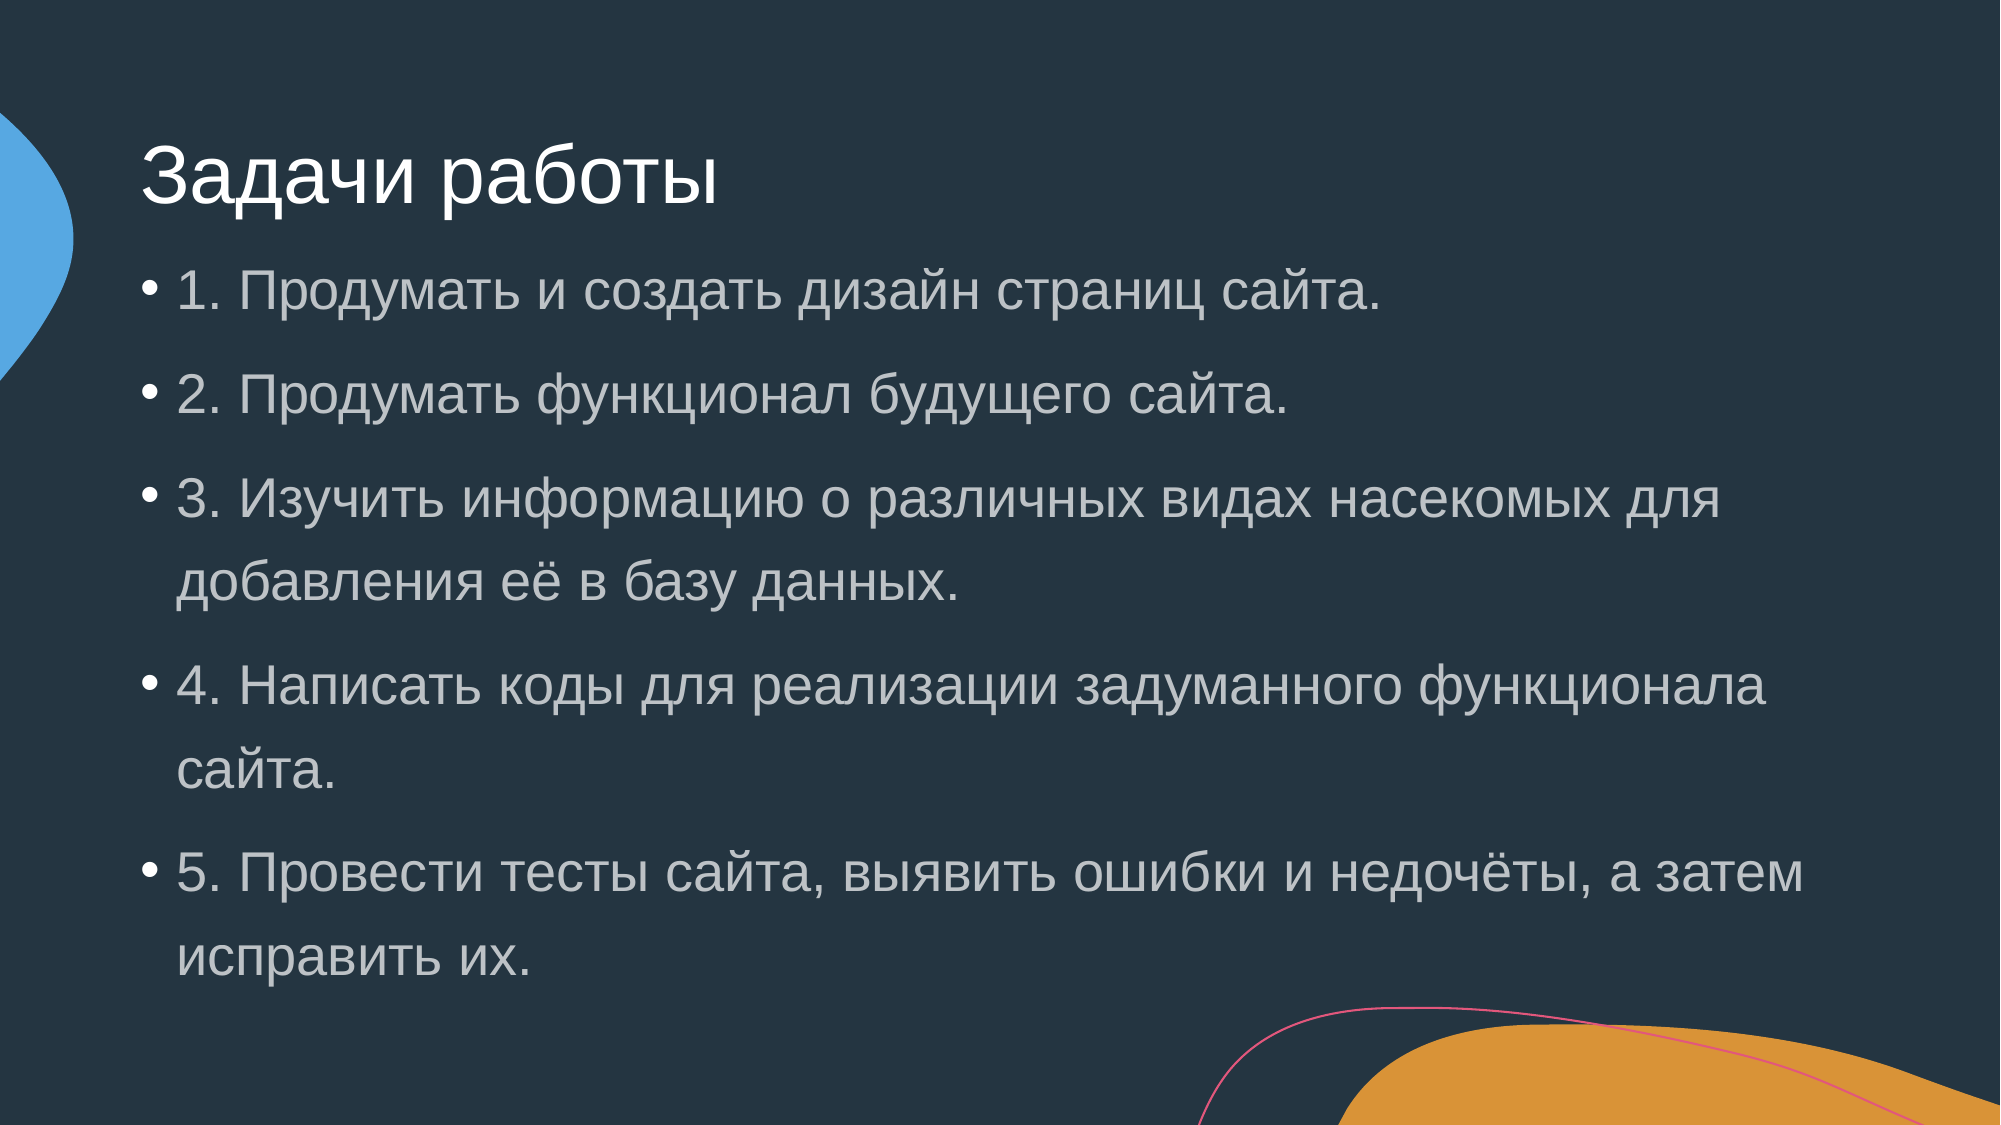

# Задачи работы
1. Продумать и создать дизайн страниц сайта.
2. Продумать функционал будущего сайта.
3. Изучить информацию о различных видах насекомых для добавления её в базу данных.
4. Написать коды для реализации задуманного функционала сайта.
5. Провести тесты сайта, выявить ошибки и недочёты, а затем исправить их.